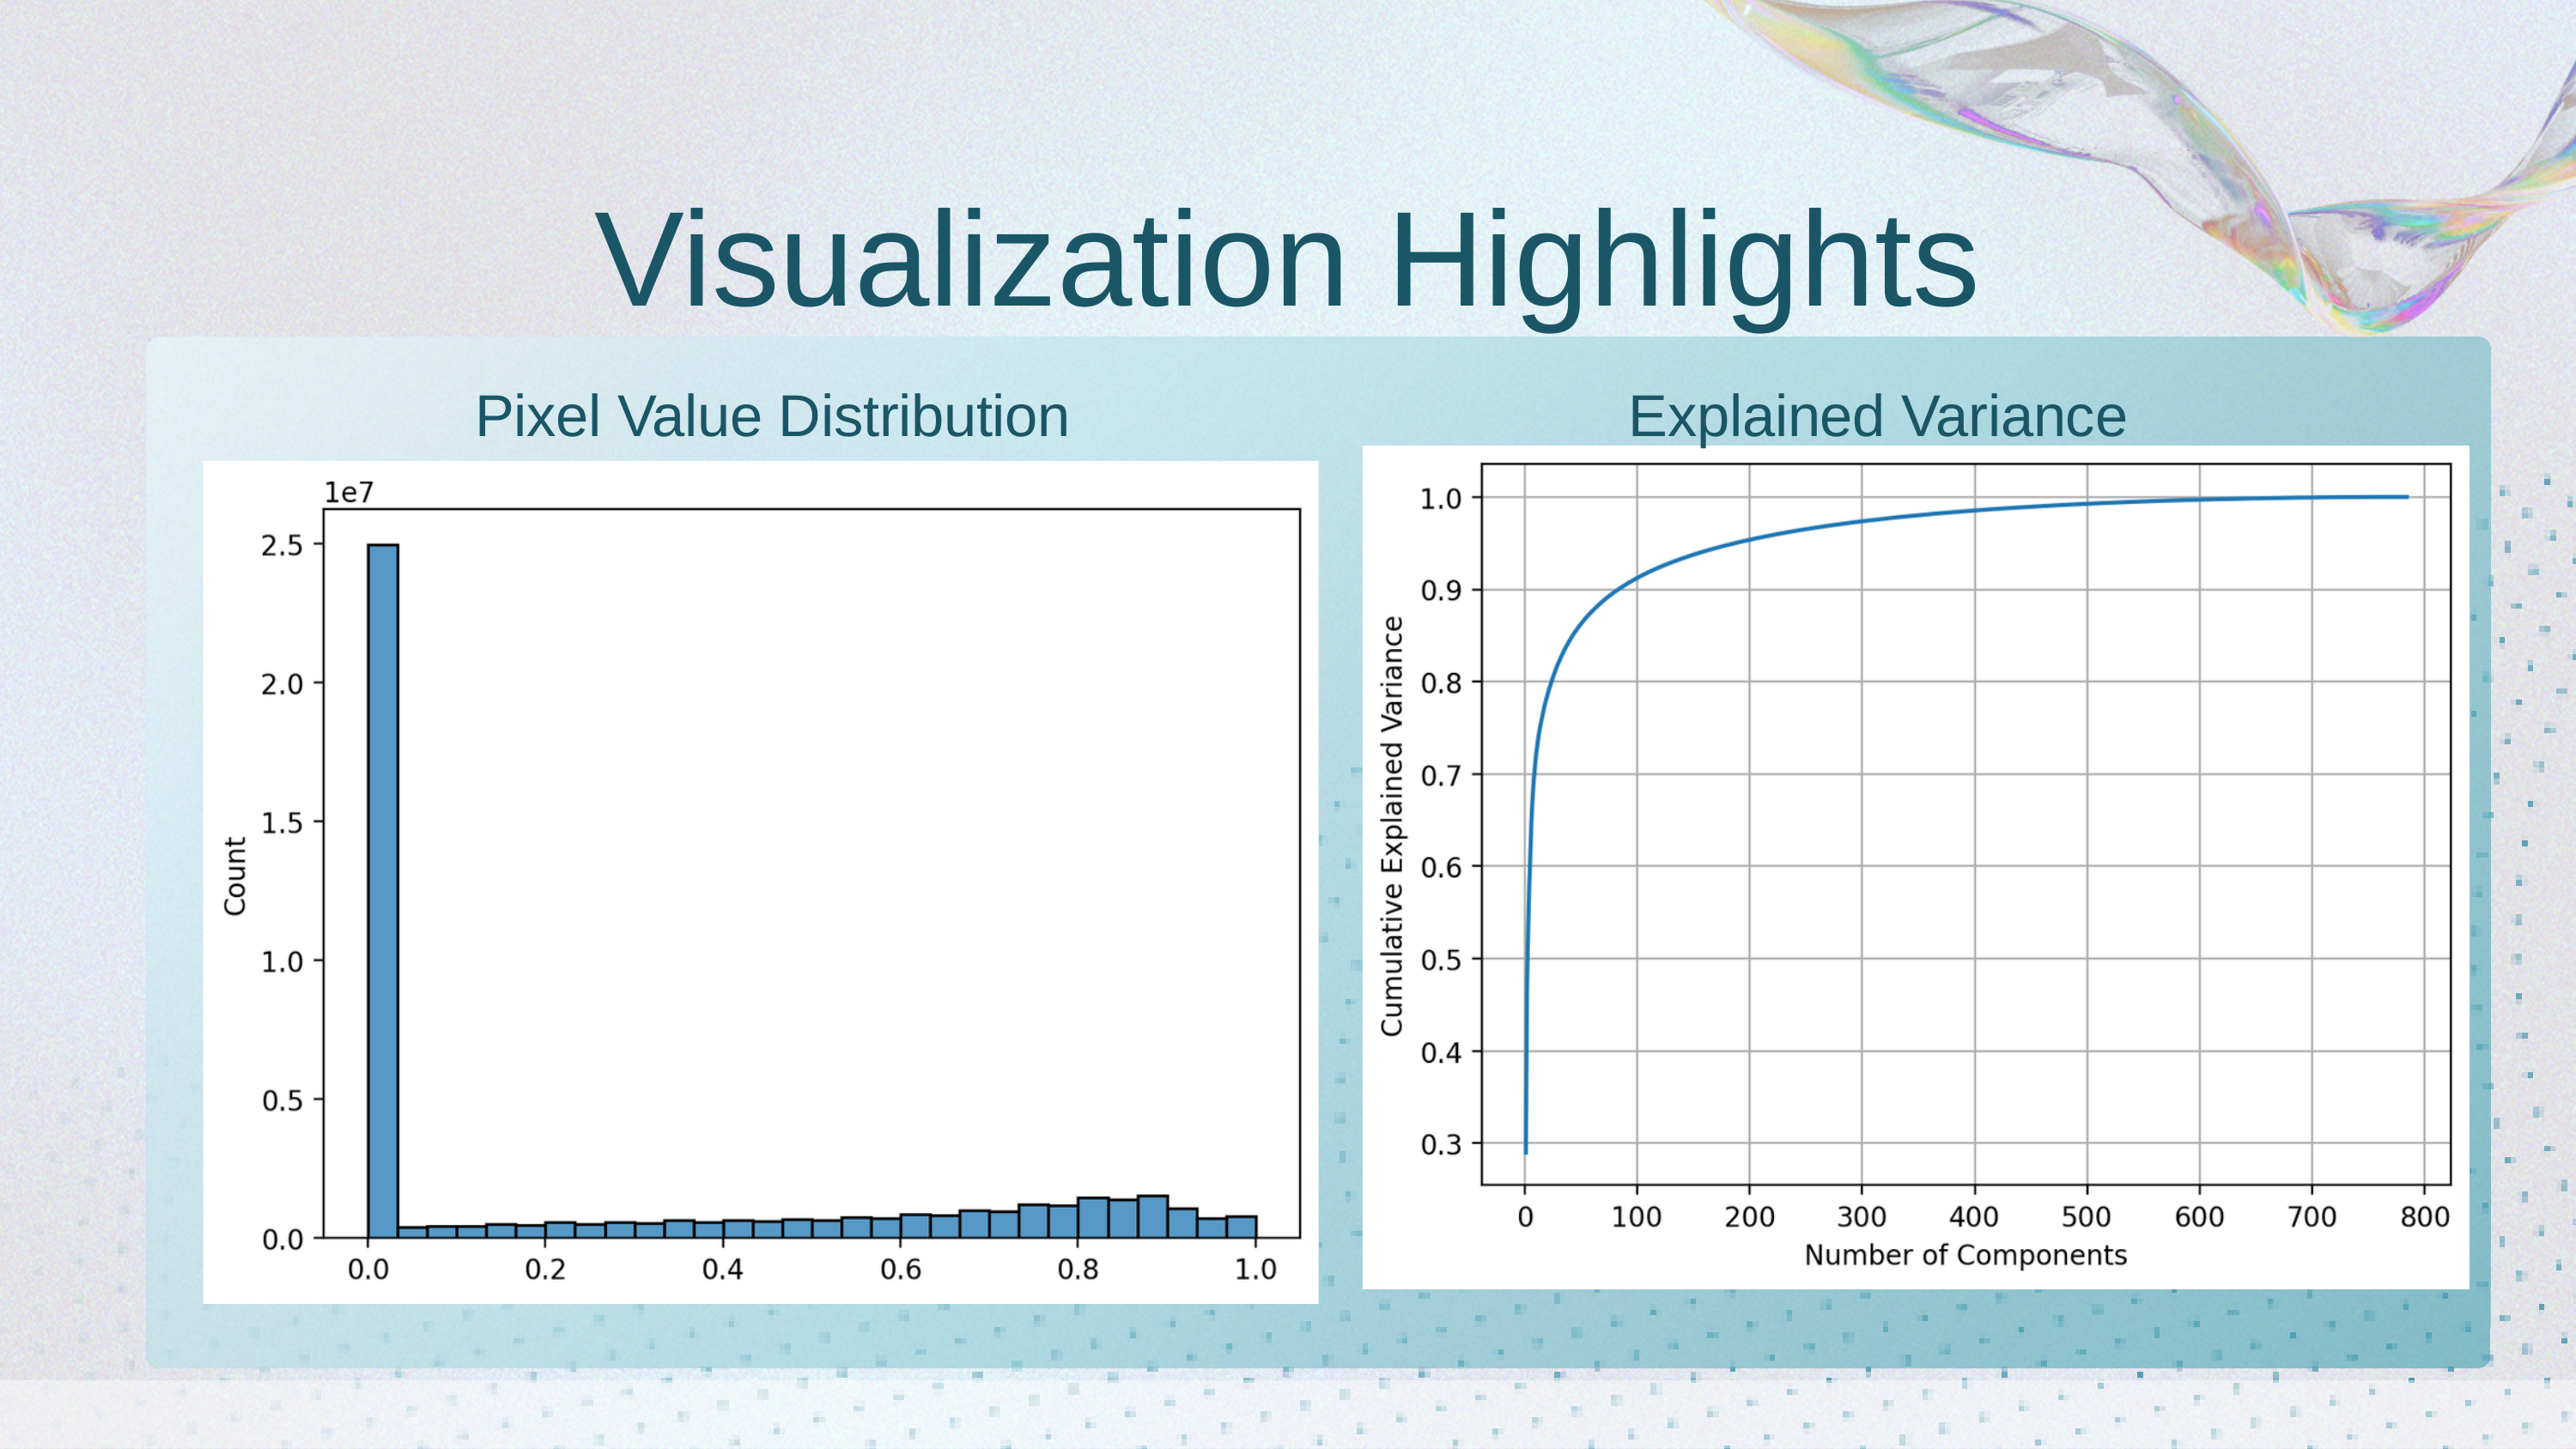

Visualization Highlights

Pixel Value Distribution

Explained Variance